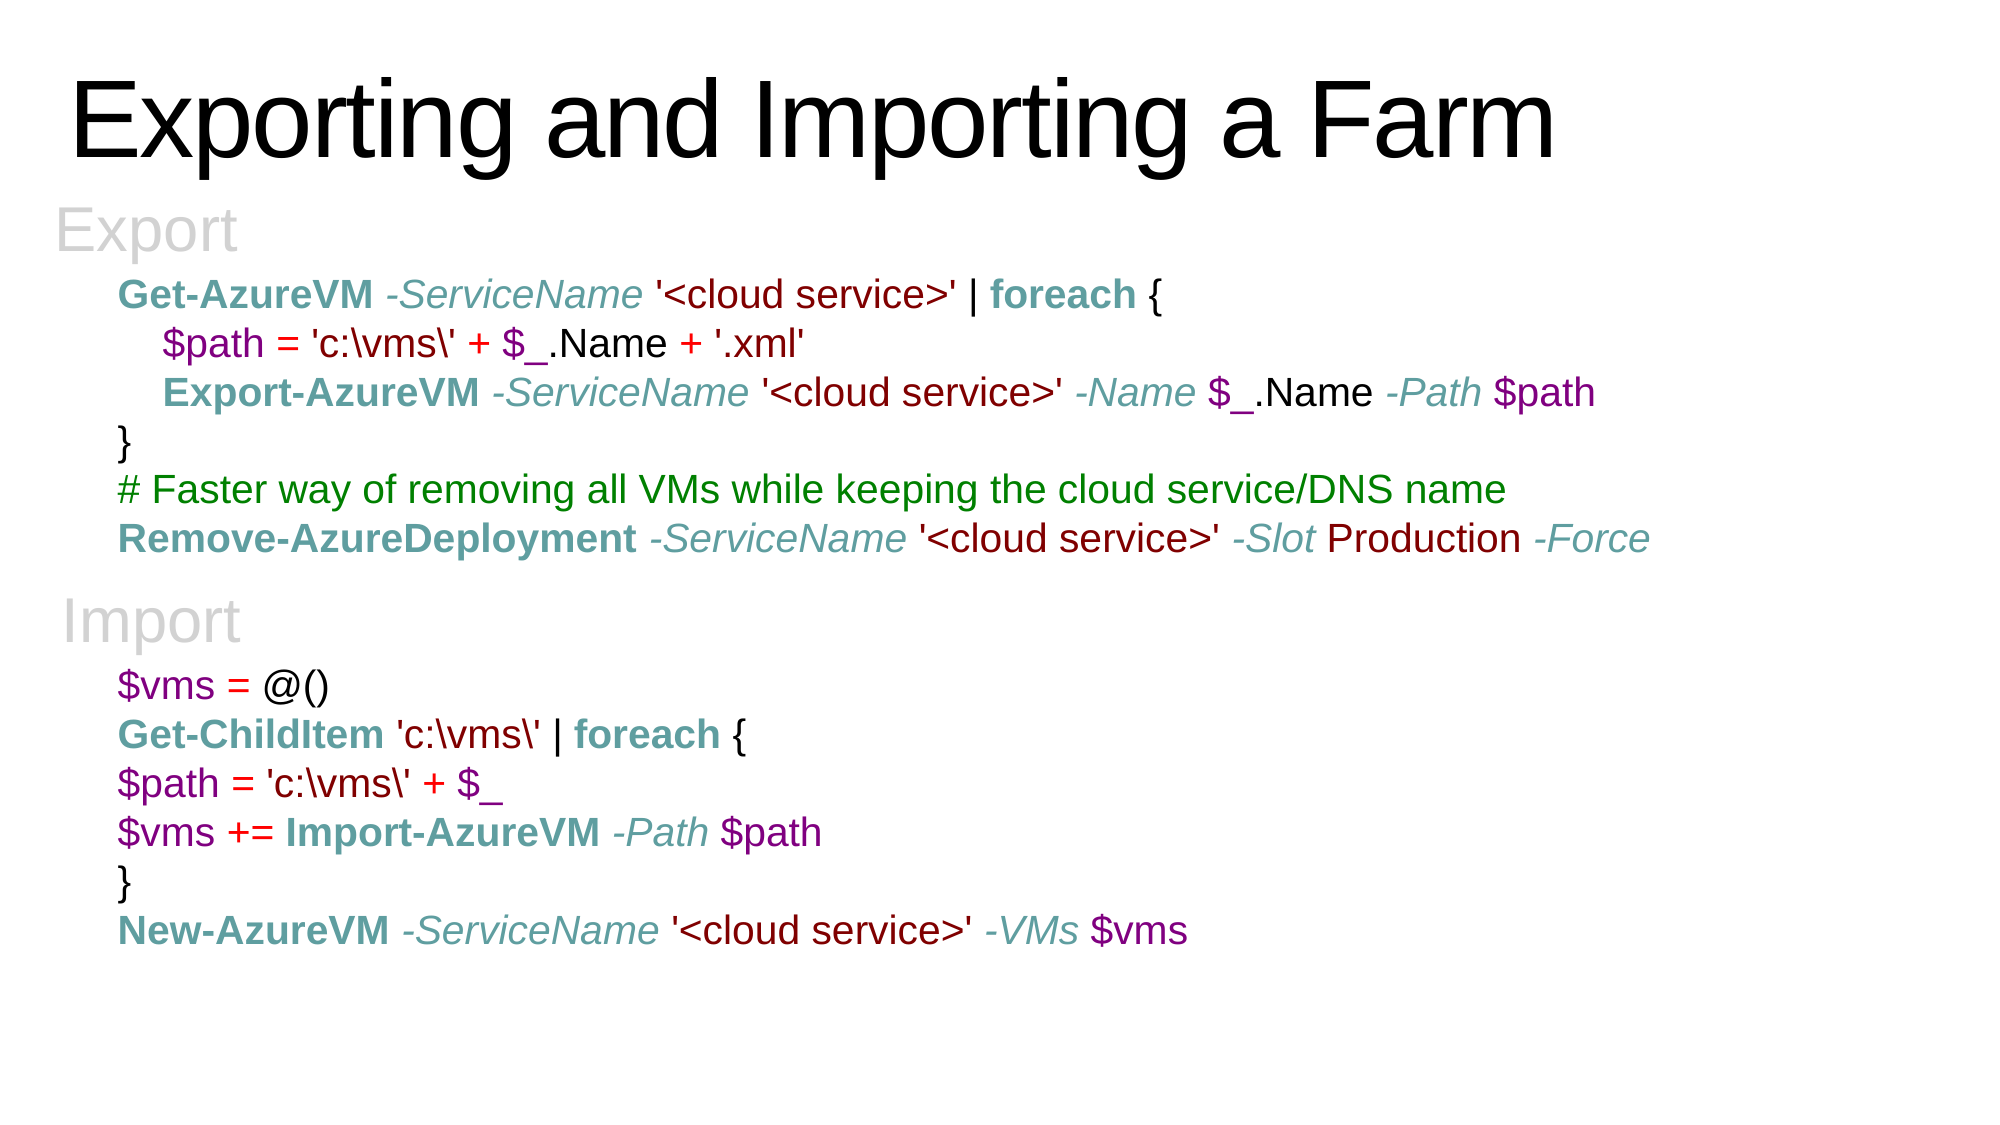

# Exporting and Importing a Farm
Export
Get-AzureVM -ServiceName '<cloud service>' | foreach {
    $path = 'c:\vms\' + $_.Name + '.xml'
    Export-AzureVM -ServiceName '<cloud service>' -Name $_.Name -Path $path
}
# Faster way of removing all VMs while keeping the cloud service/DNS name
Remove-AzureDeployment -ServiceName '<cloud service>' -Slot Production -Force
Import
$vms = @()
Get-ChildItem 'c:\vms\' | foreach {
$path = 'c:\vms\' + $_
$vms += Import-AzureVM -Path $path
}
New-AzureVM -ServiceName '<cloud service>' -VMs $vms